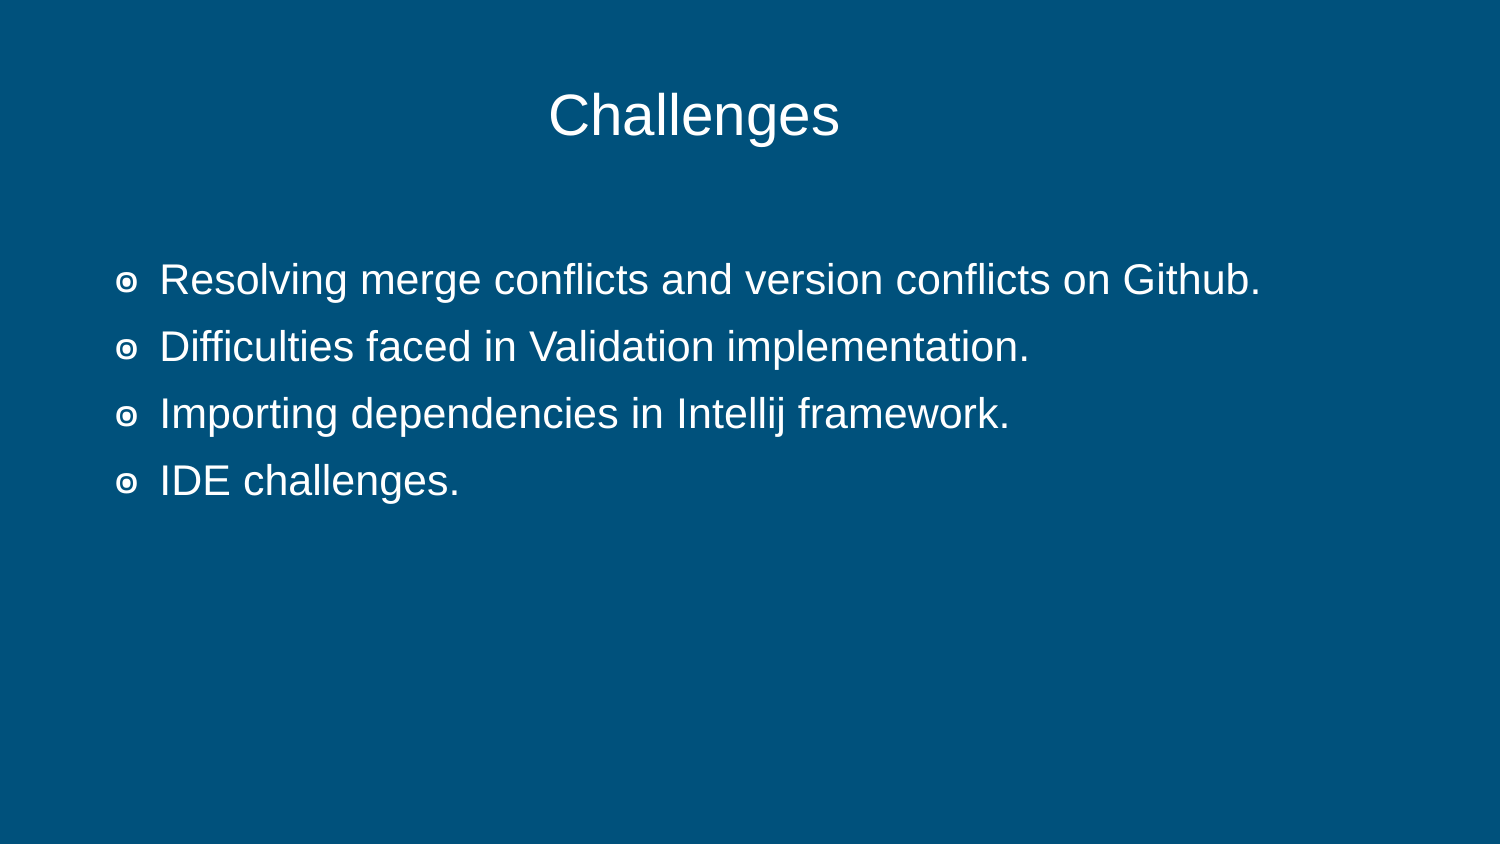

# Challenges
Resolving merge conflicts and version conflicts on Github.
Difficulties faced in Validation implementation.
Importing dependencies in Intellij framework.
IDE challenges.